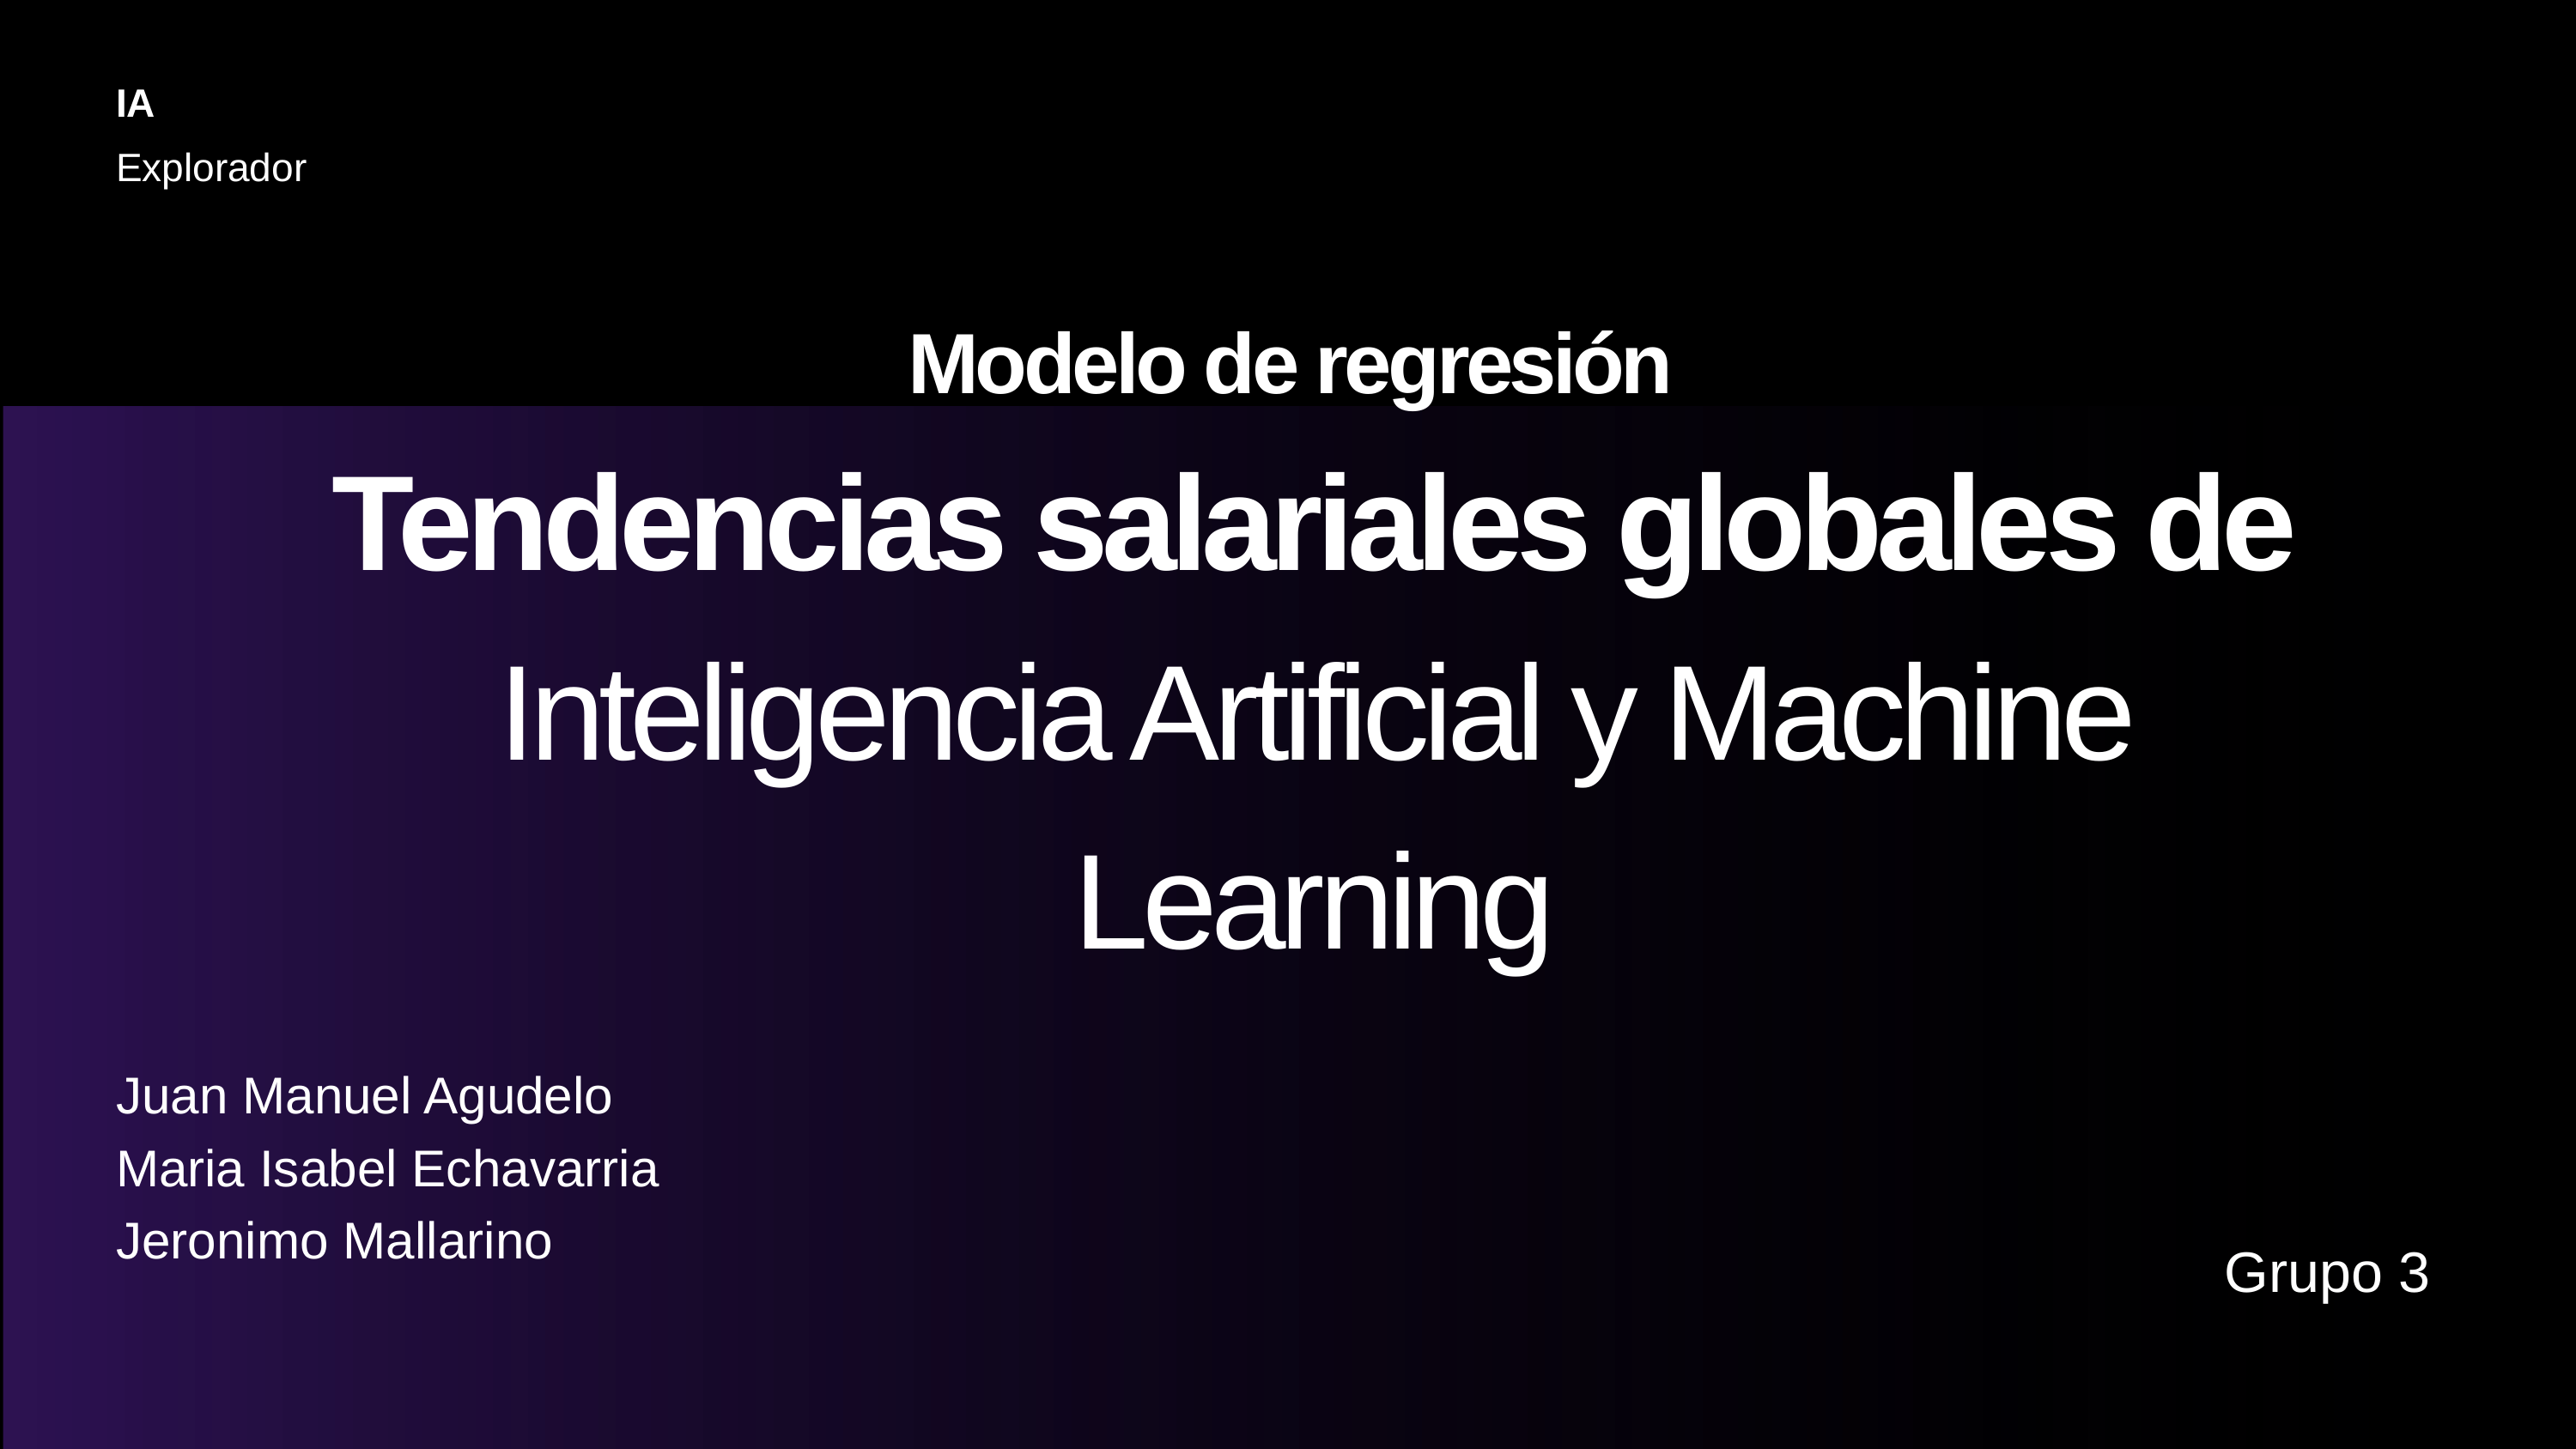

IA
Explorador
Modelo de regresión
Tendencias salariales globales de Inteligencia Artificial y Machine Learning
Juan Manuel Agudelo
Maria Isabel Echavarria
Jeronimo Mallarino
Grupo 3